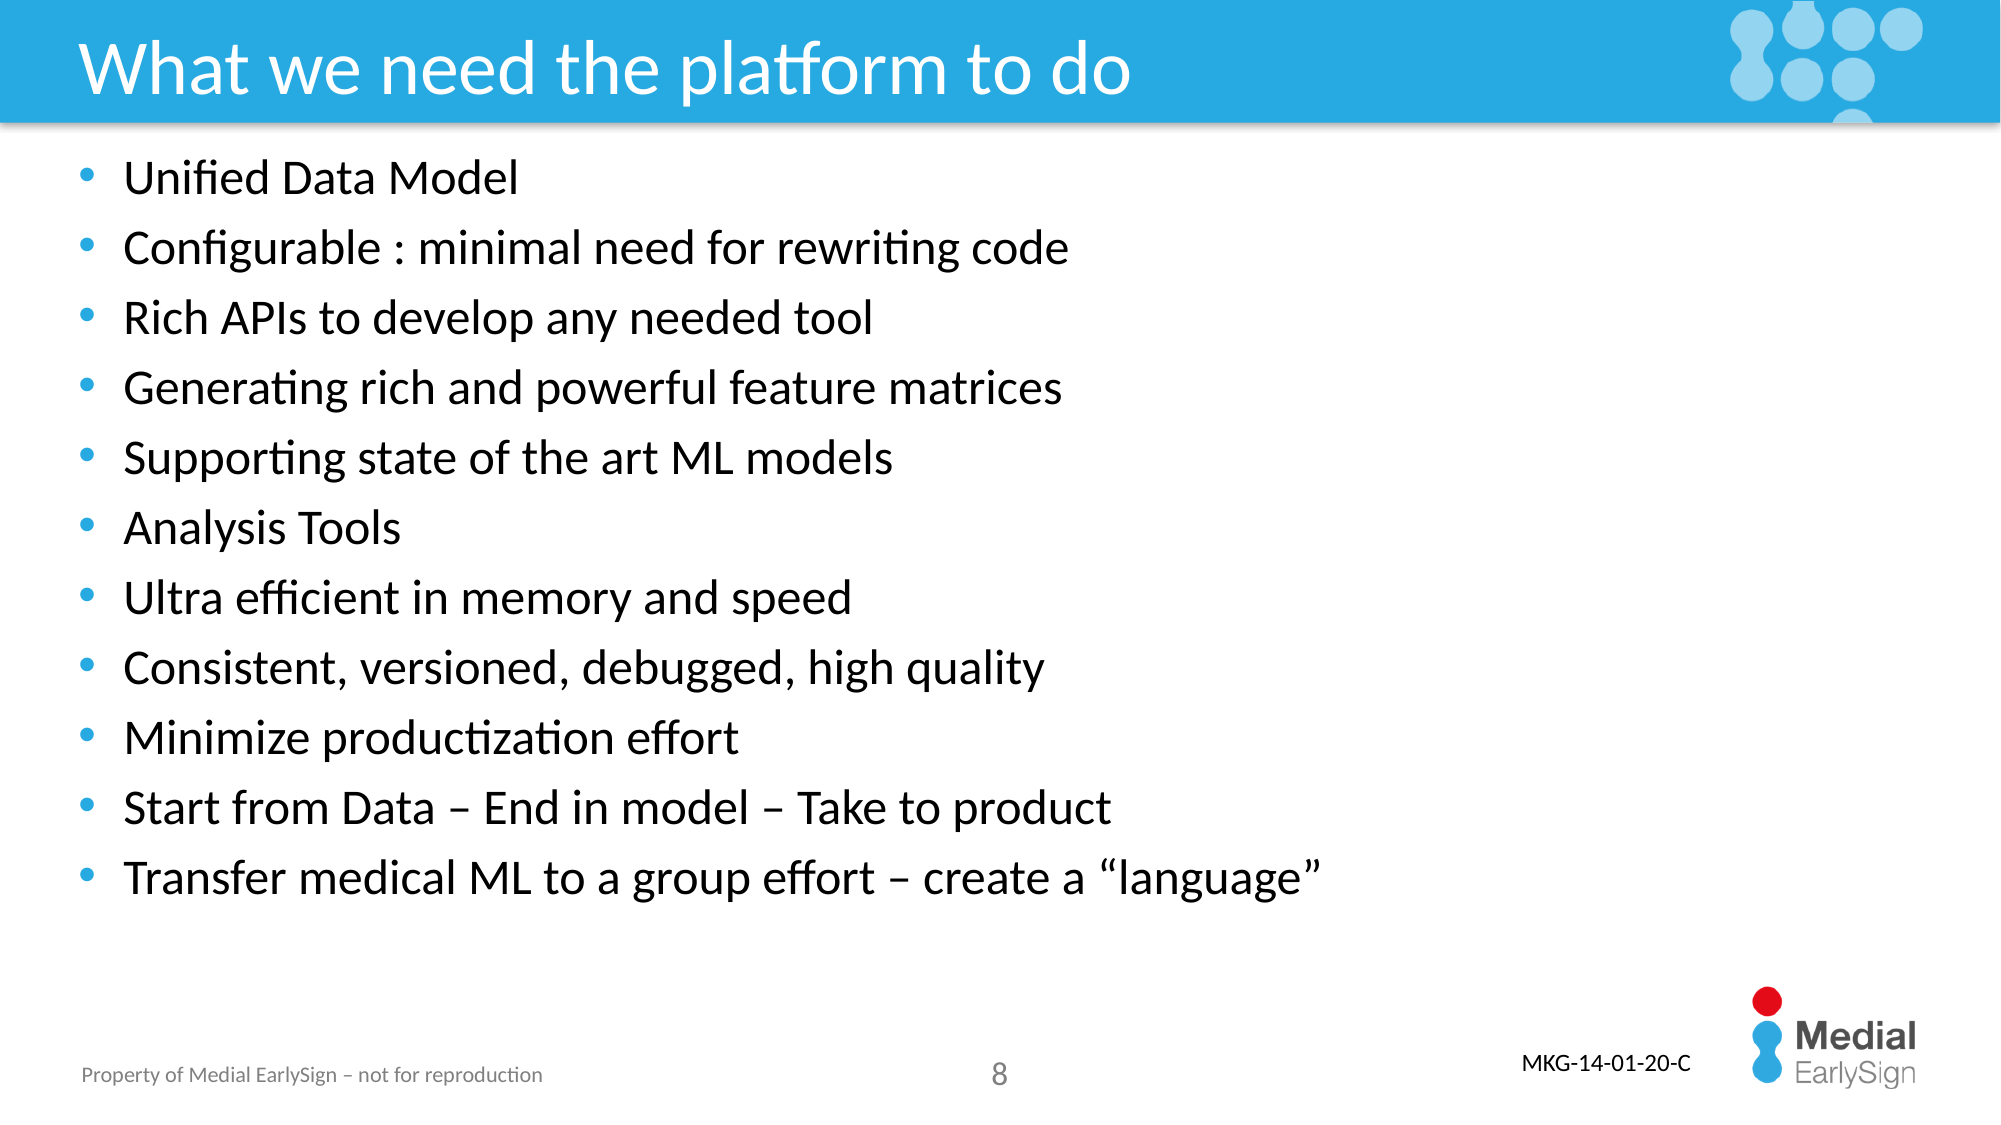

# What we need the platform to do
Unified Data Model
Configurable : minimal need for rewriting code
Rich APIs to develop any needed tool
Generating rich and powerful feature matrices
Supporting state of the art ML models
Analysis Tools
Ultra efficient in memory and speed
Consistent, versioned, debugged, high quality
Minimize productization effort
Start from Data – End in model – Take to product
Transfer medical ML to a group effort – create a “language”